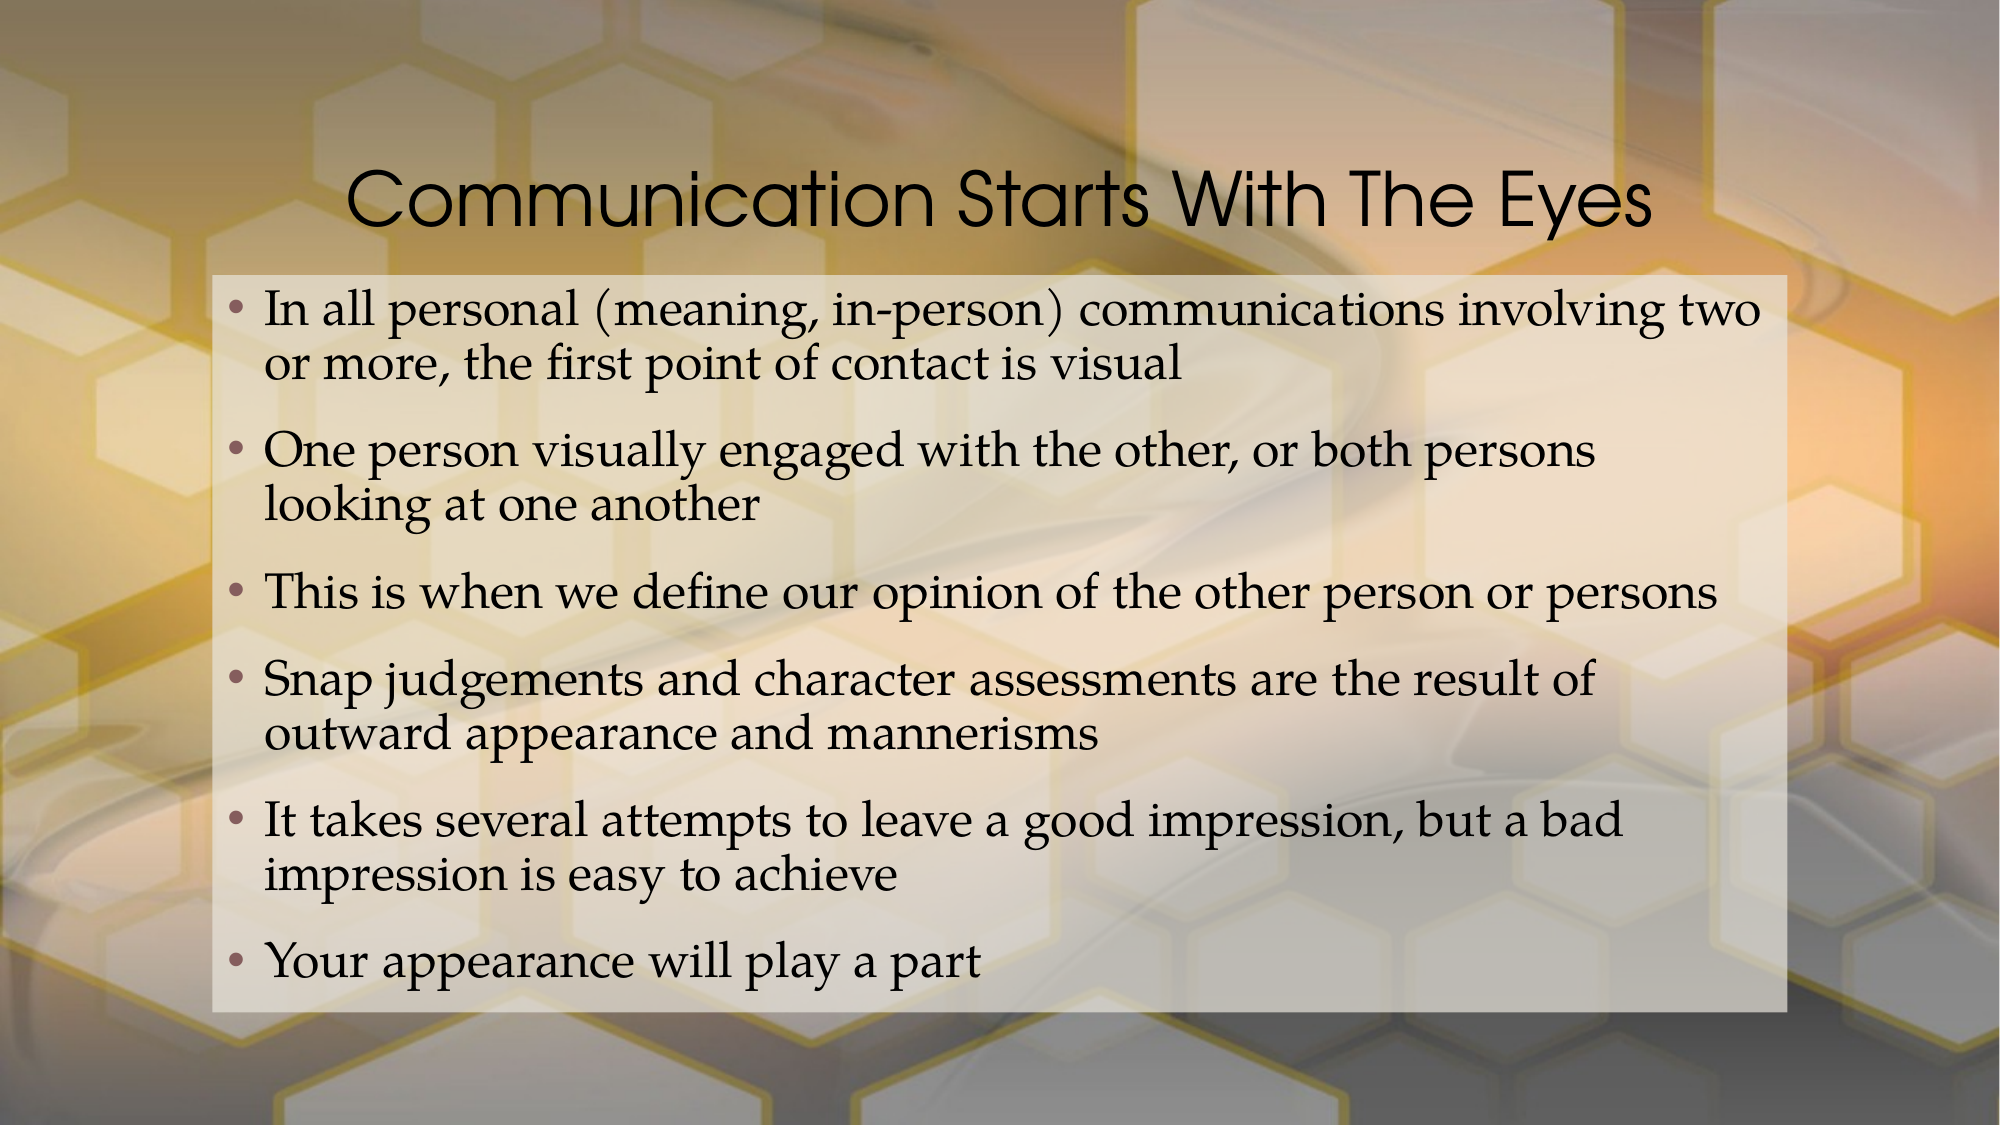

# Communication Starts With The Eyes
In all personal (meaning, in-person) communications involving two or more, the first point of contact is visual
One person visually engaged with the other, or both persons looking at one another
This is when we define our opinion of the other person or persons
Snap judgements and character assessments are the result of outward appearance and mannerisms
It takes several attempts to leave a good impression, but a bad impression is easy to achieve
Your appearance will play a part